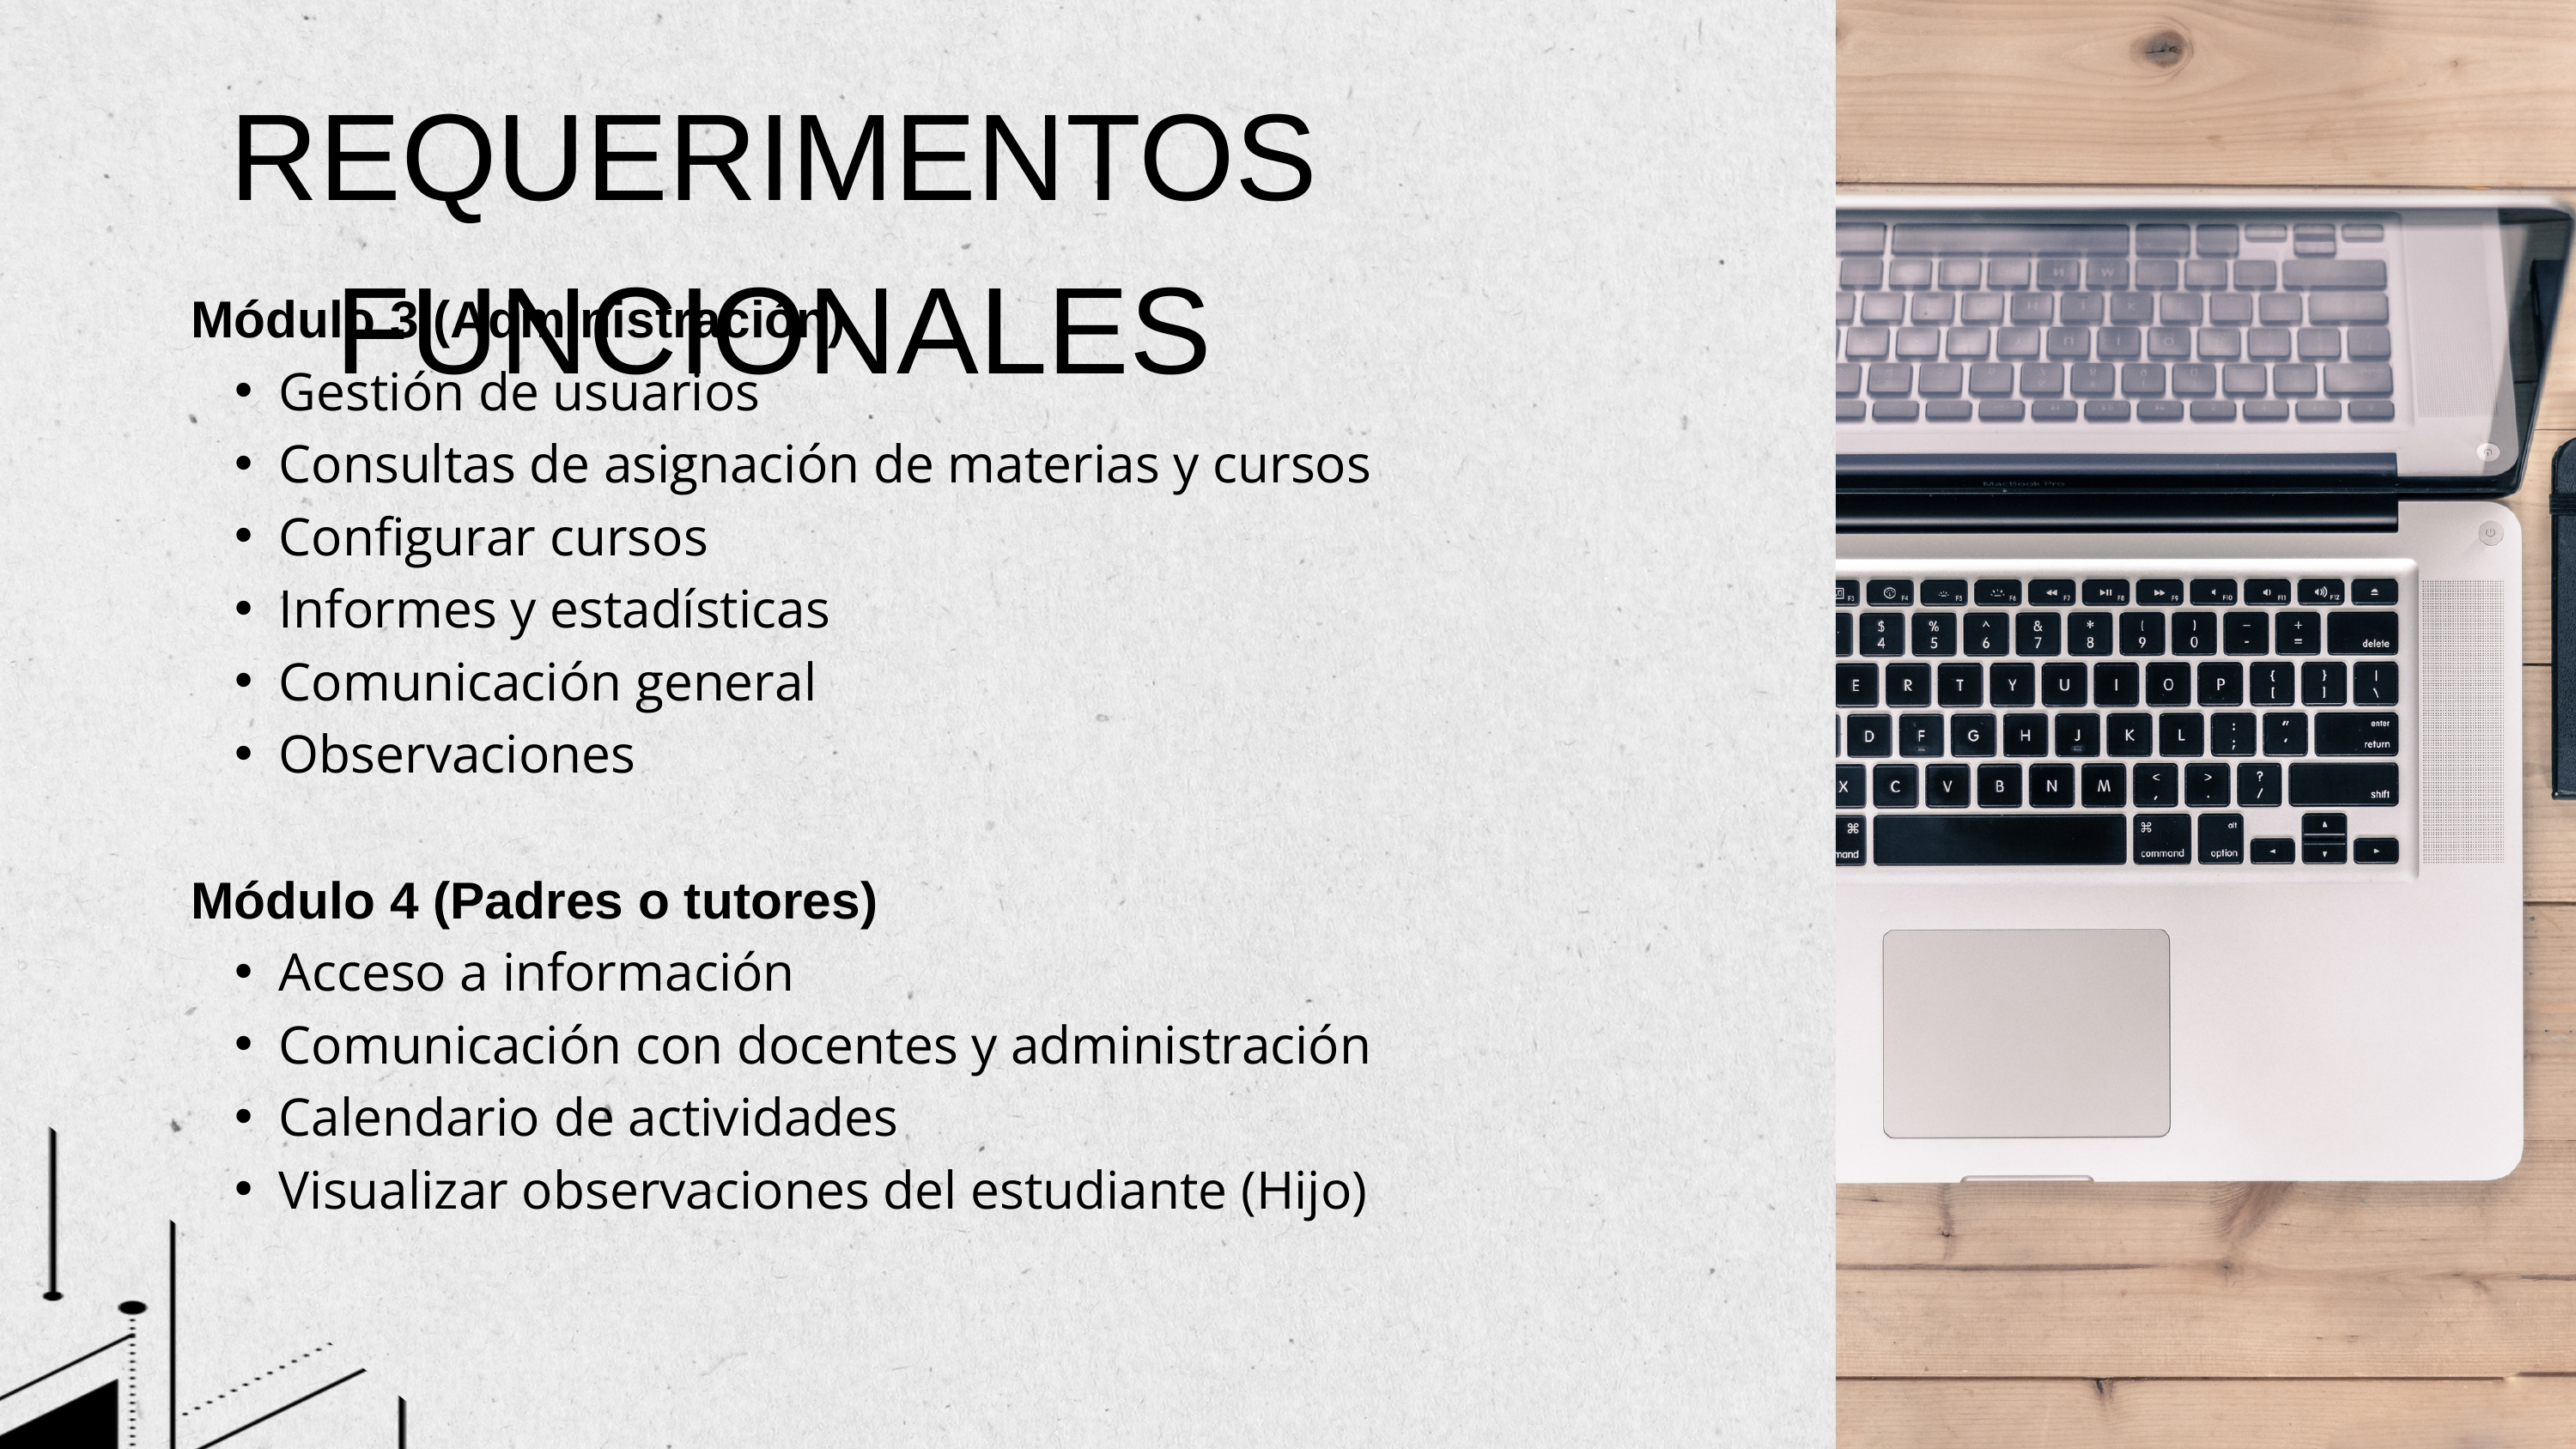

REQUERIMENTOS FUNCIONALES
Módulo 3 (Administración)
Gestión de usuarios
Consultas de asignación de materias y cursos
Configurar cursos
Informes y estadísticas
Comunicación general
Observaciones

Módulo 4 (Padres o tutores)
Acceso a información
Comunicación con docentes y administración
Calendario de actividades
Visualizar observaciones del estudiante (Hijo)